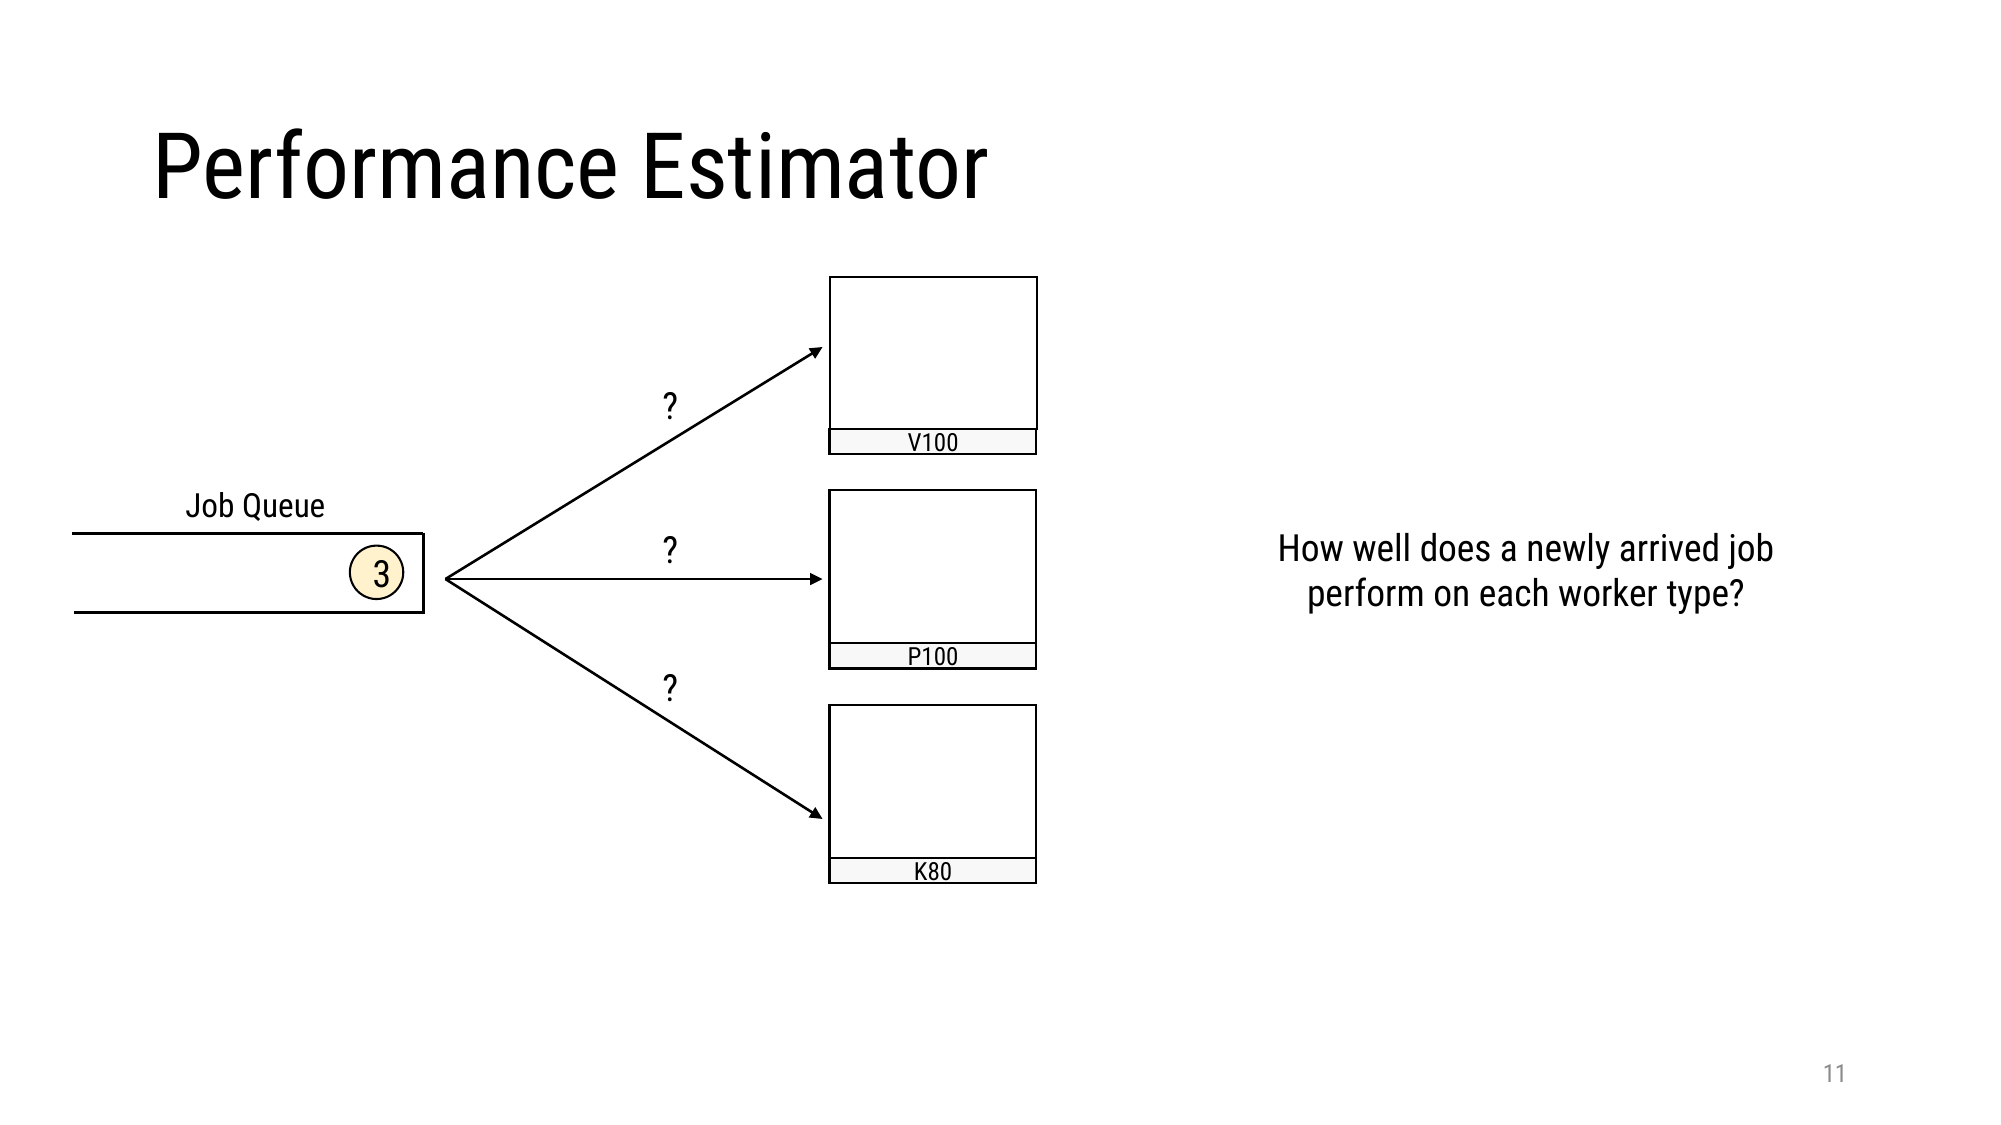

# Performance Estimator

V100
?
 Job Queue

P100
How well does a newly arrived job perform on each worker type?
?
3
?

K80
11